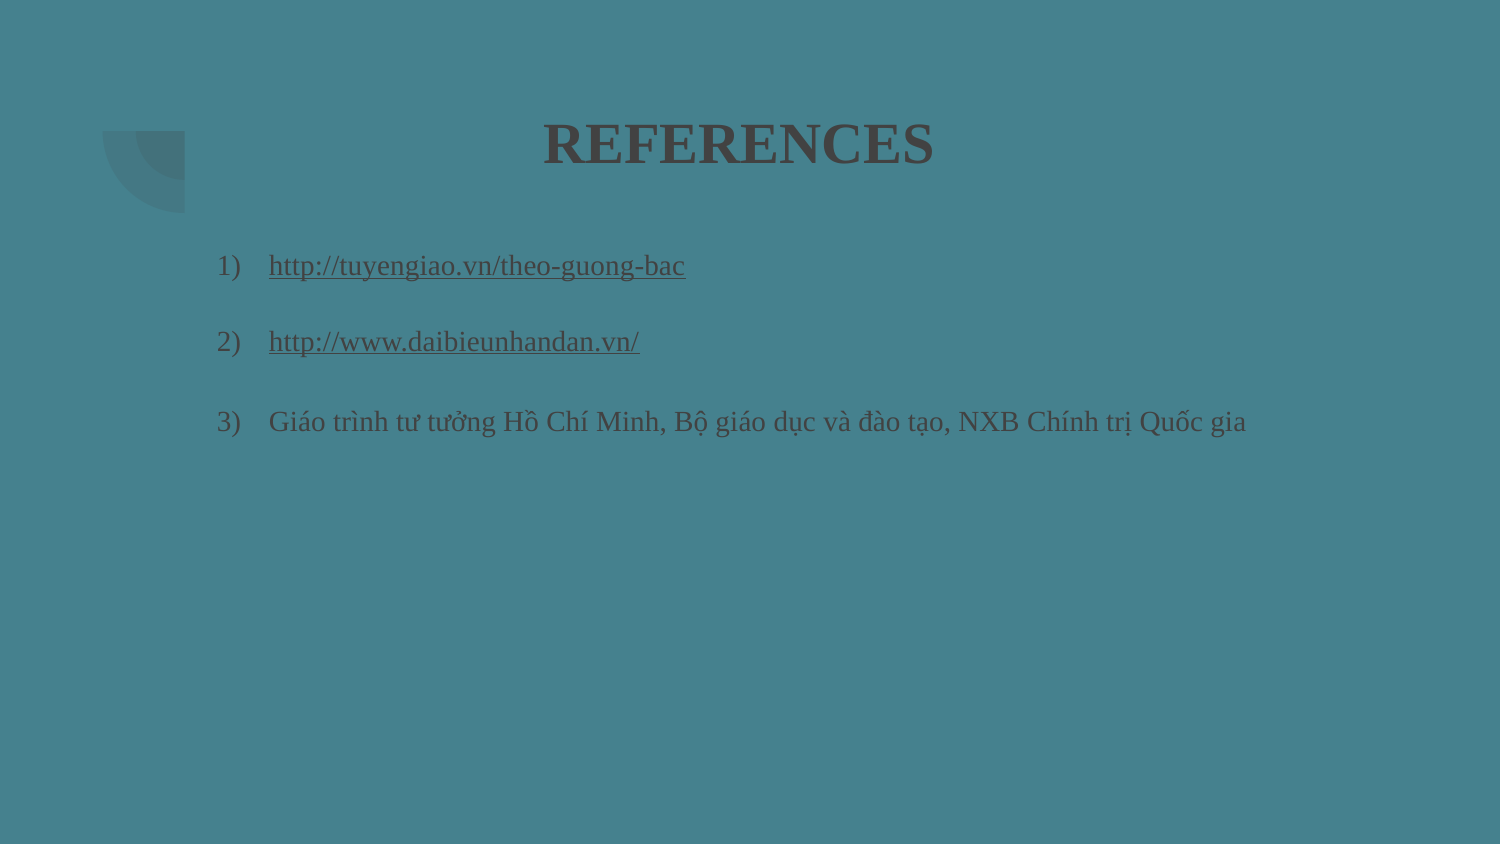

# REFERENCES
http://tuyengiao.vn/theo-guong-bac
http://www.daibieunhandan.vn/
Giáo trình tư tưởng Hồ Chí Minh, Bộ giáo dục và đào tạo, NXB Chính trị Quốc gia